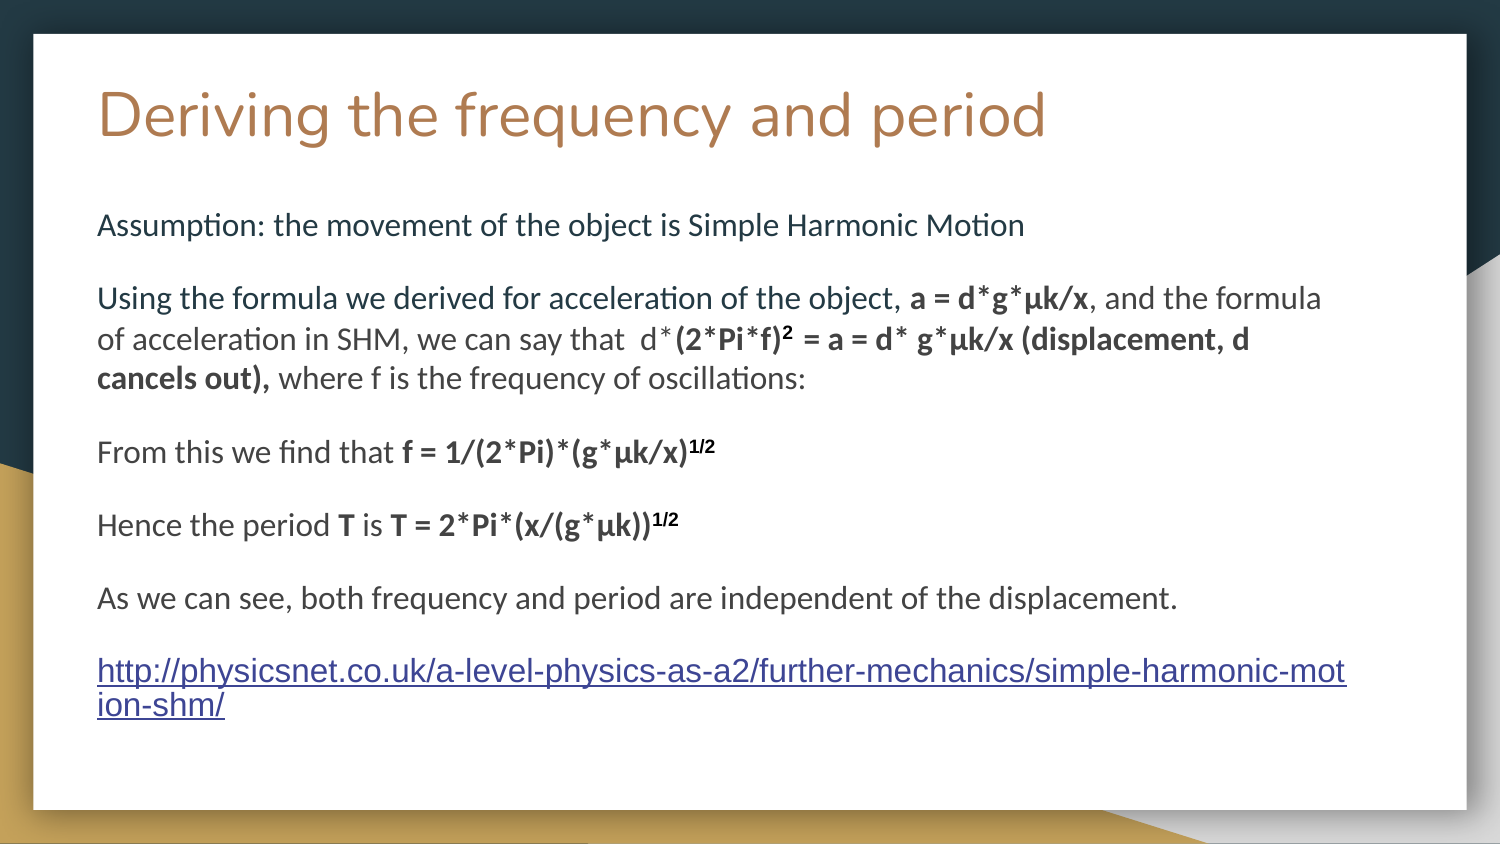

# Deriving the frequency and period
Assumption: the movement of the object is Simple Harmonic Motion
Using the formula we derived for acceleration of the object, a = d*g*μk/x, and the formula of acceleration in SHM, we can say that  d*(2*Pi*f)2  = a = d* g*μk/x (displacement, d cancels out), where f is the frequency of oscillations:
From this we find that f = 1/(2*Pi)*(g*μk/x)1/2
Hence the period T is T = 2*Pi*(x/(g*μk))1/2
As we can see, both frequency and period are independent of the displacement.
http://physicsnet.co.uk/a-level-physics-as-a2/further-mechanics/simple-harmonic-motion-shm/